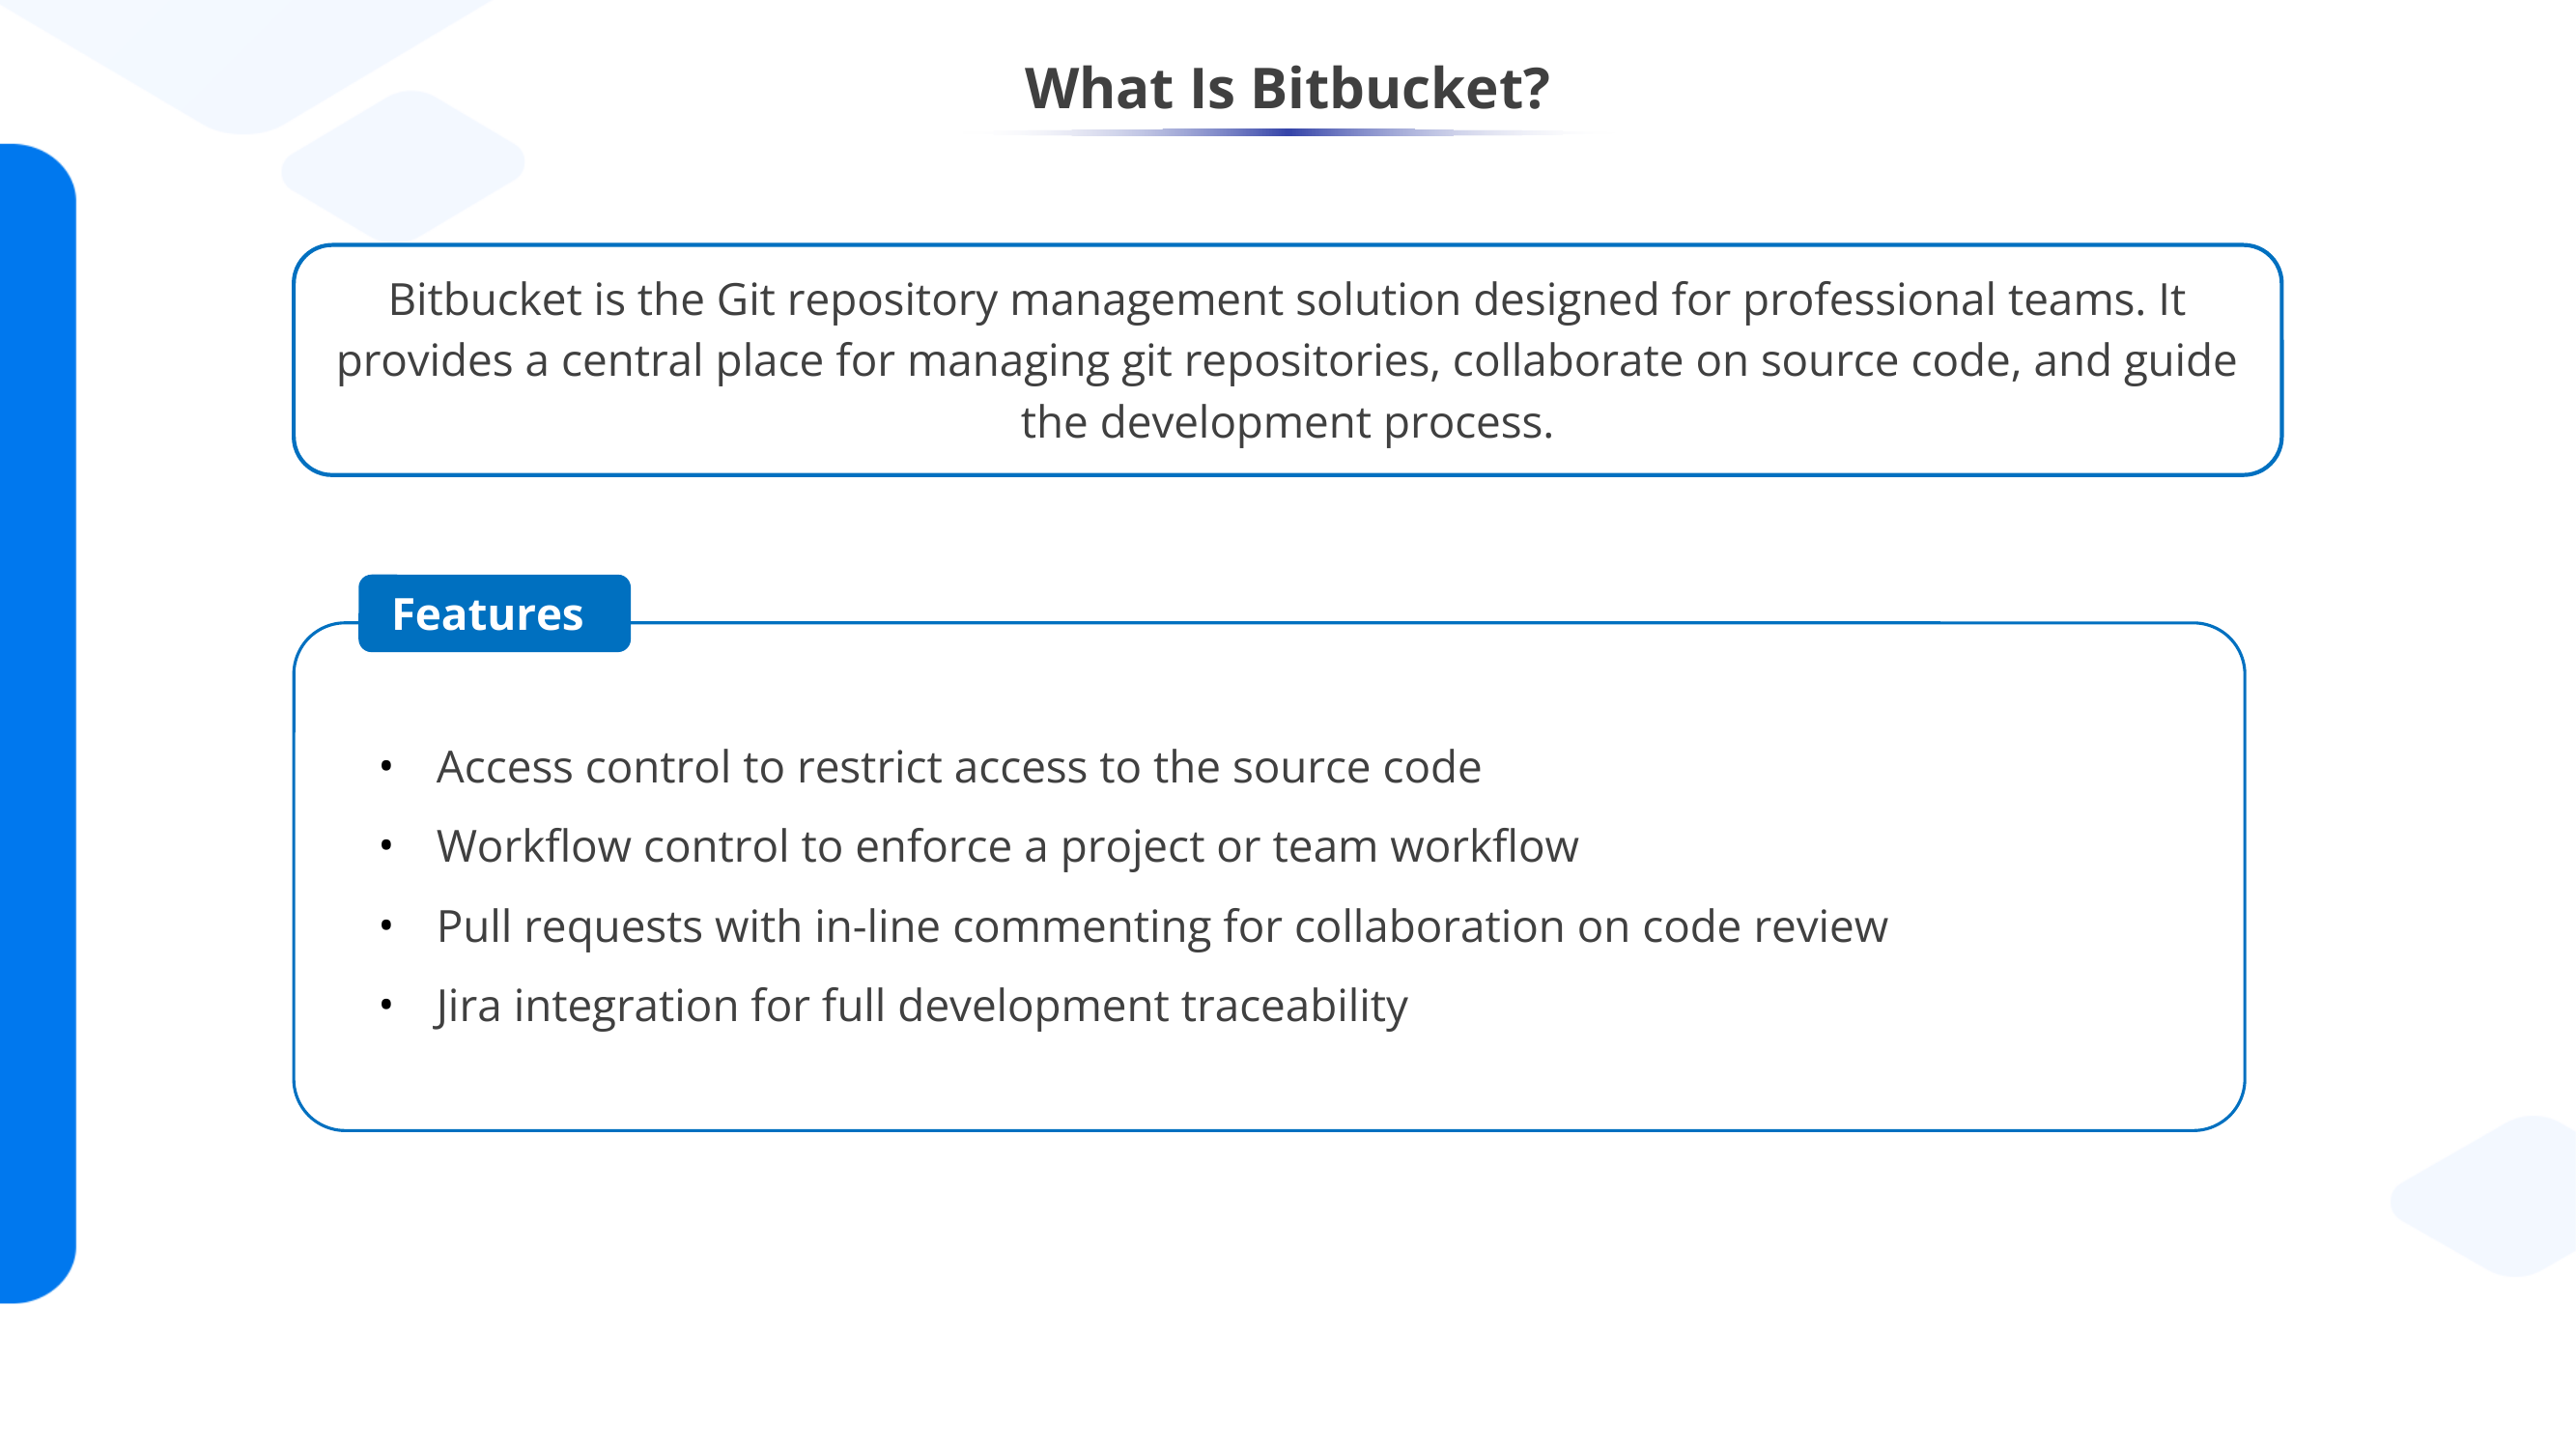

# What Is Bitbucket?

Bitbucket is the Git repository management solution designed for professional teams. It provides a central place for managing git repositories, collaborate on source code, and guide the development process.

Features

Access control to restrict access to the source code
Workflow control to enforce a project or team workflow
Pull requests with in-line commenting for collaboration on code review
Jira integration for full development traceability